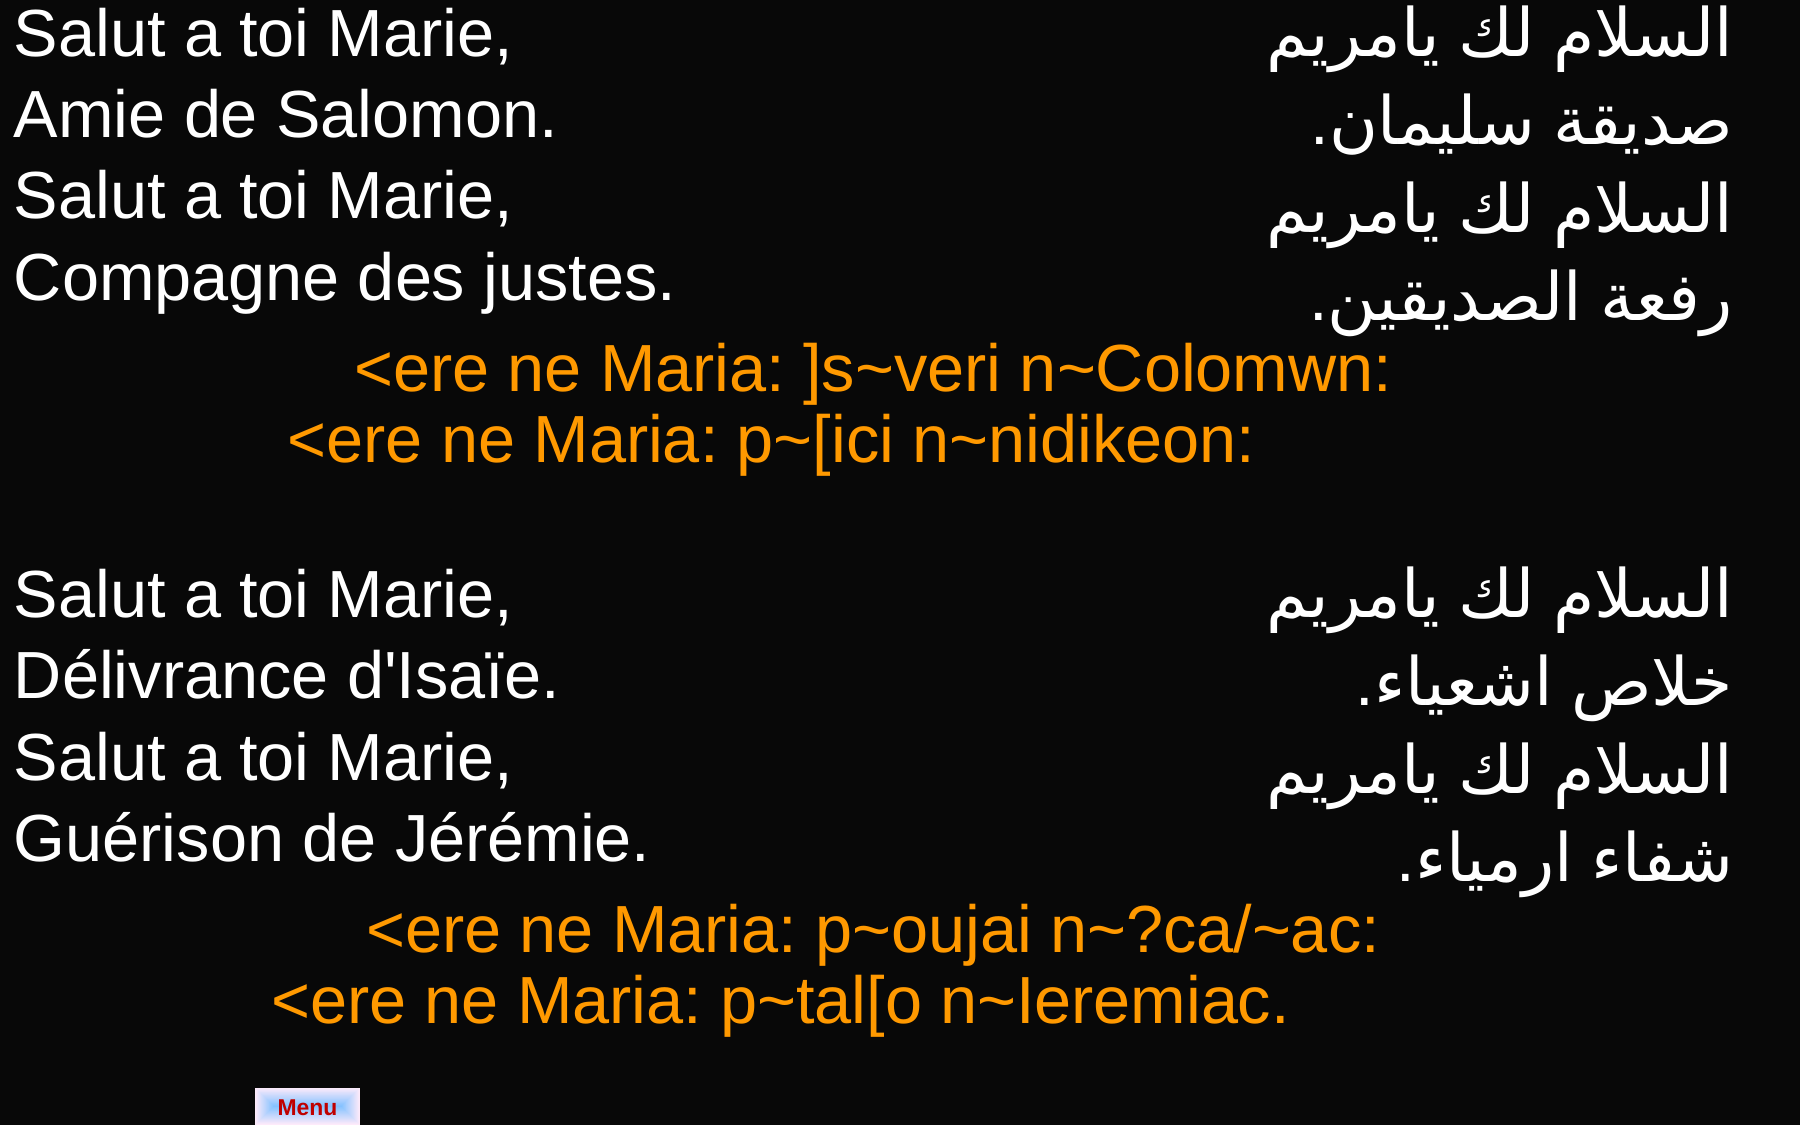

| Salut a toi Marie, Amie de Salomon. Salut a toi Marie, Compagne des justes. | السلام لك يامريم صديقة سليمان. السلام لك يامريم رفعة الصديقين. |
| --- | --- |
| <ere ne Maria: ]s~veri n~Colomwn: <ere ne Maria: p~[ici n~nidikeon: |  |
| Salut a toi Marie, Délivrance d'Isaïe. Salut a toi Marie, Guérison de Jérémie. | السلام لك يامريم خلاص اشعياء. السلام لك يامريم شفاء ارمياء. |
| --- | --- |
| <ere ne Maria: p~oujai n~?ca/~ac: <ere ne Maria: p~tal[o n~Ieremiac. |  |

Menu